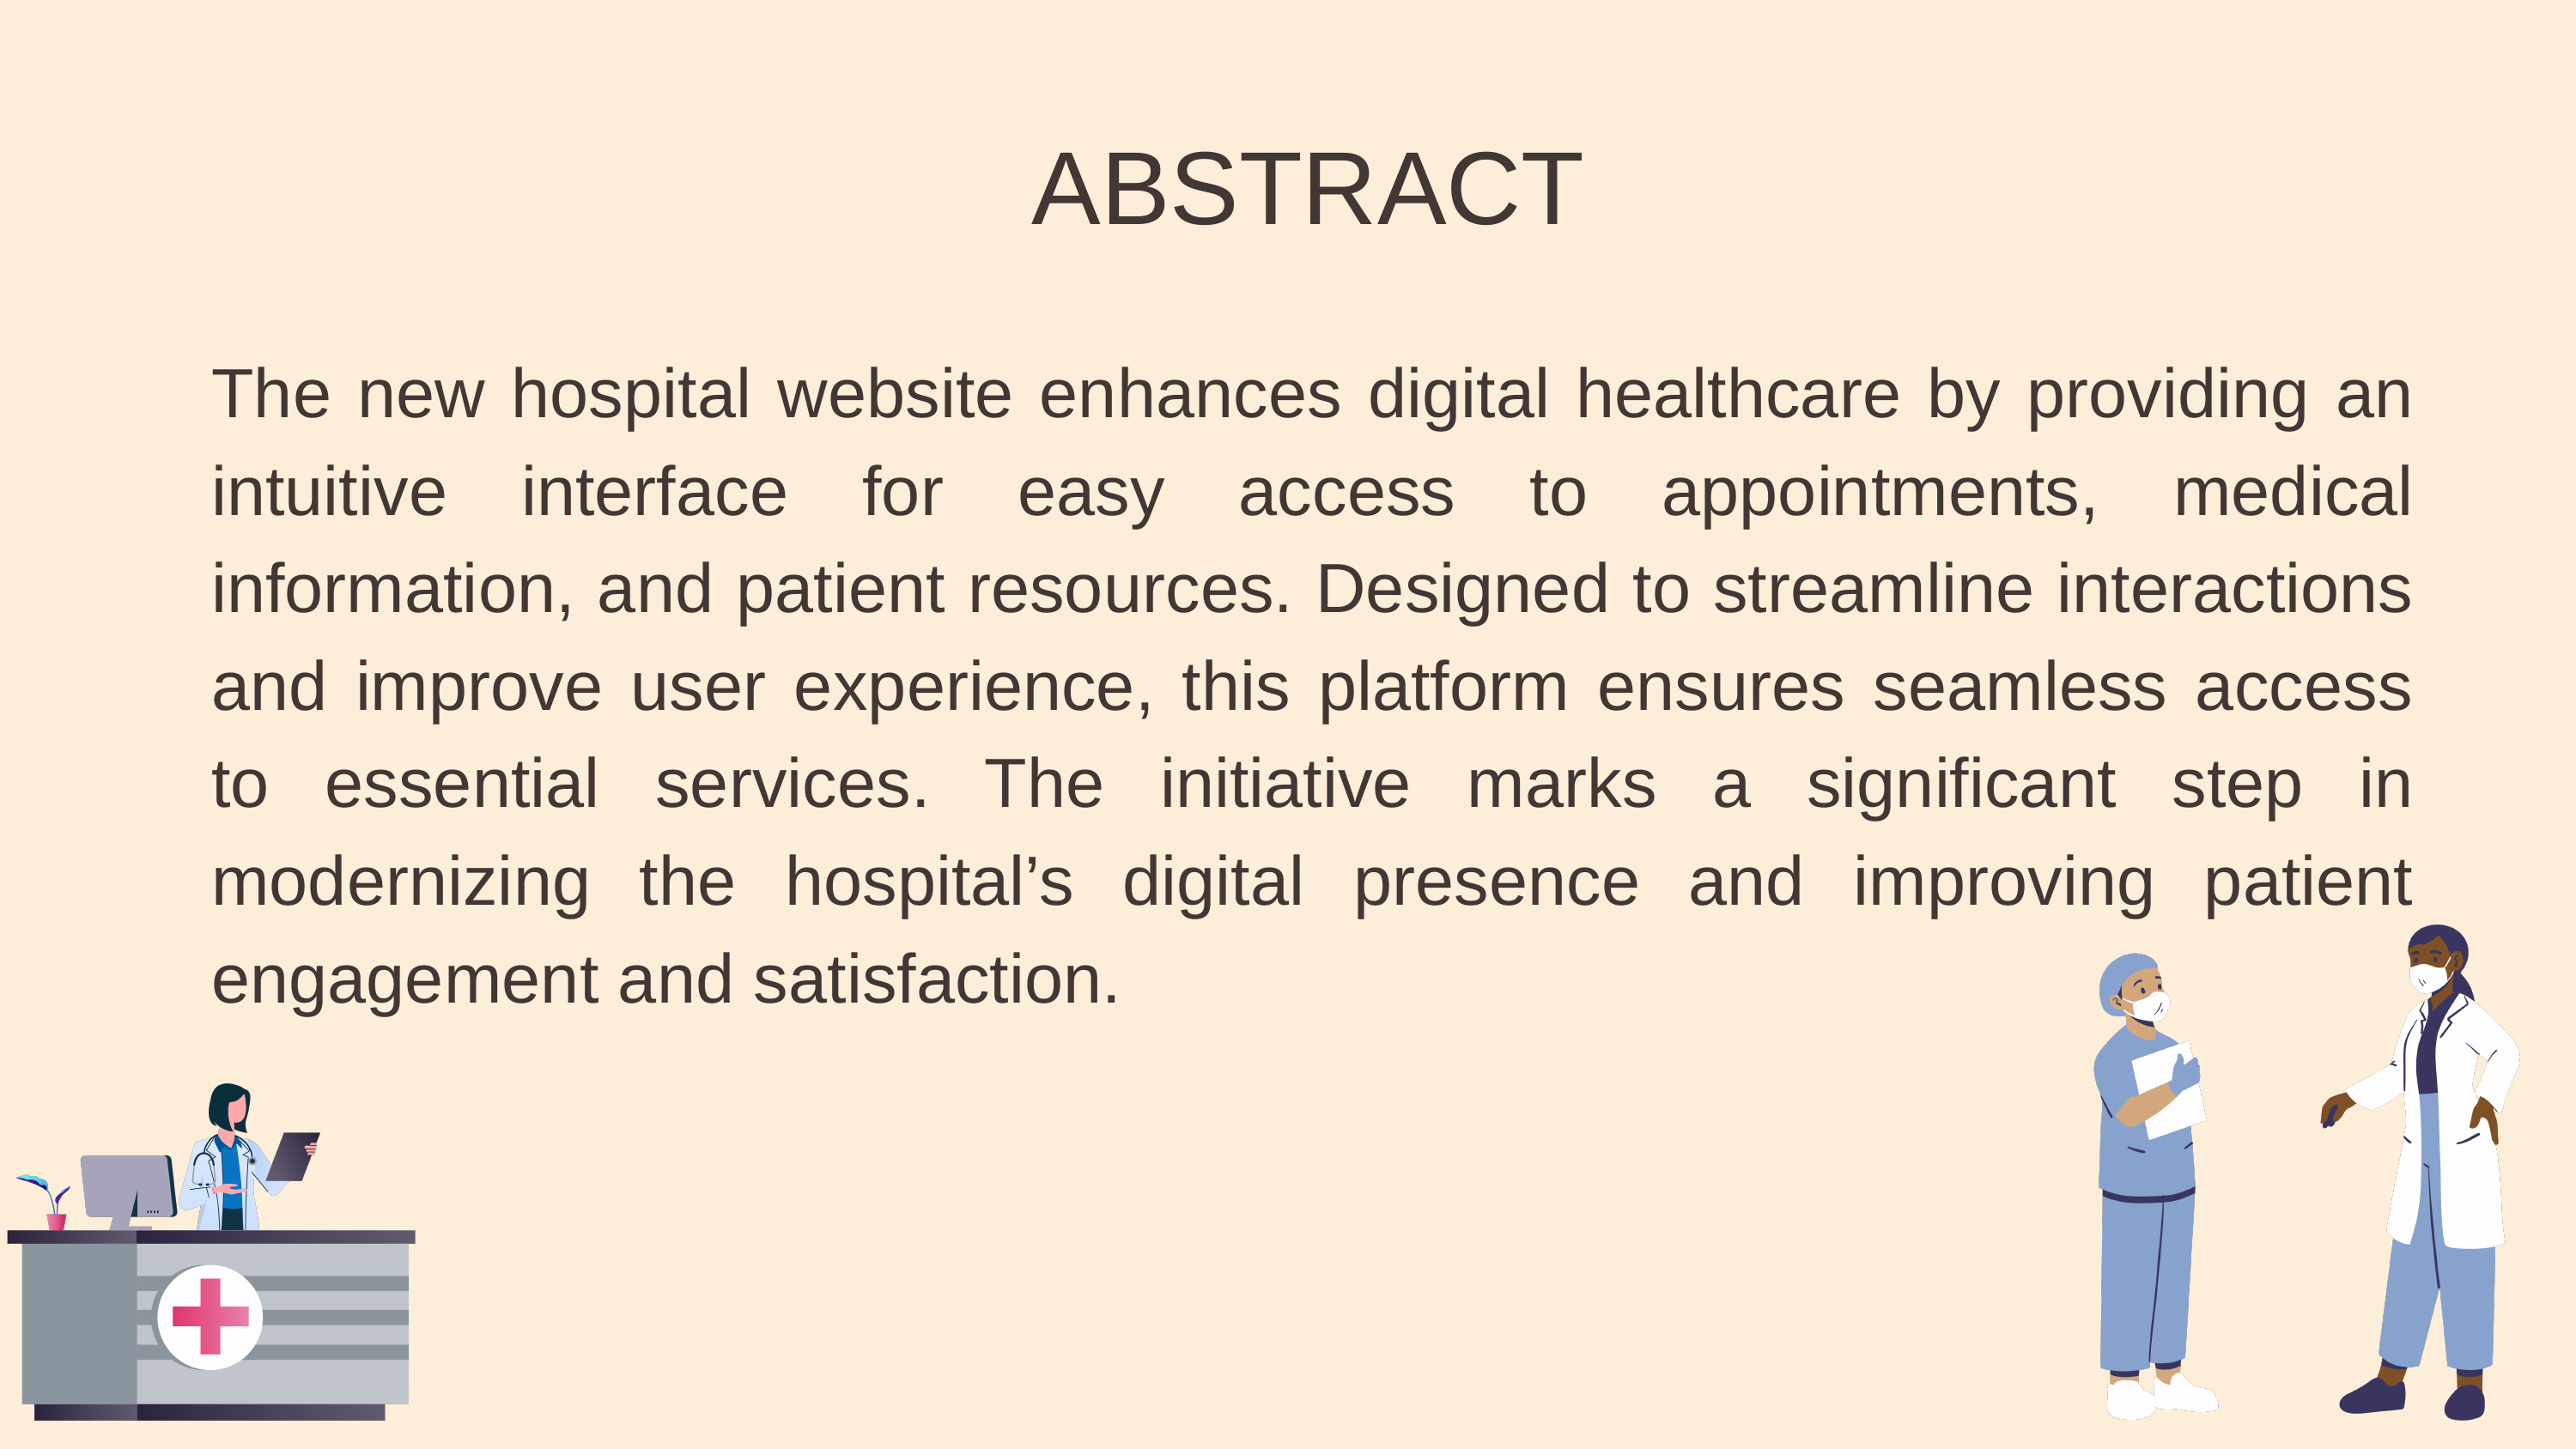

ABSTRACT
The new hospital website enhances digital healthcare by providing an intuitive interface for easy access to appointments, medical information, and patient resources. Designed to streamline interactions and improve user experience, this platform ensures seamless access to essential services. The initiative marks a significant step in modernizing the hospital’s digital presence and improving patient engagement and satisfaction.